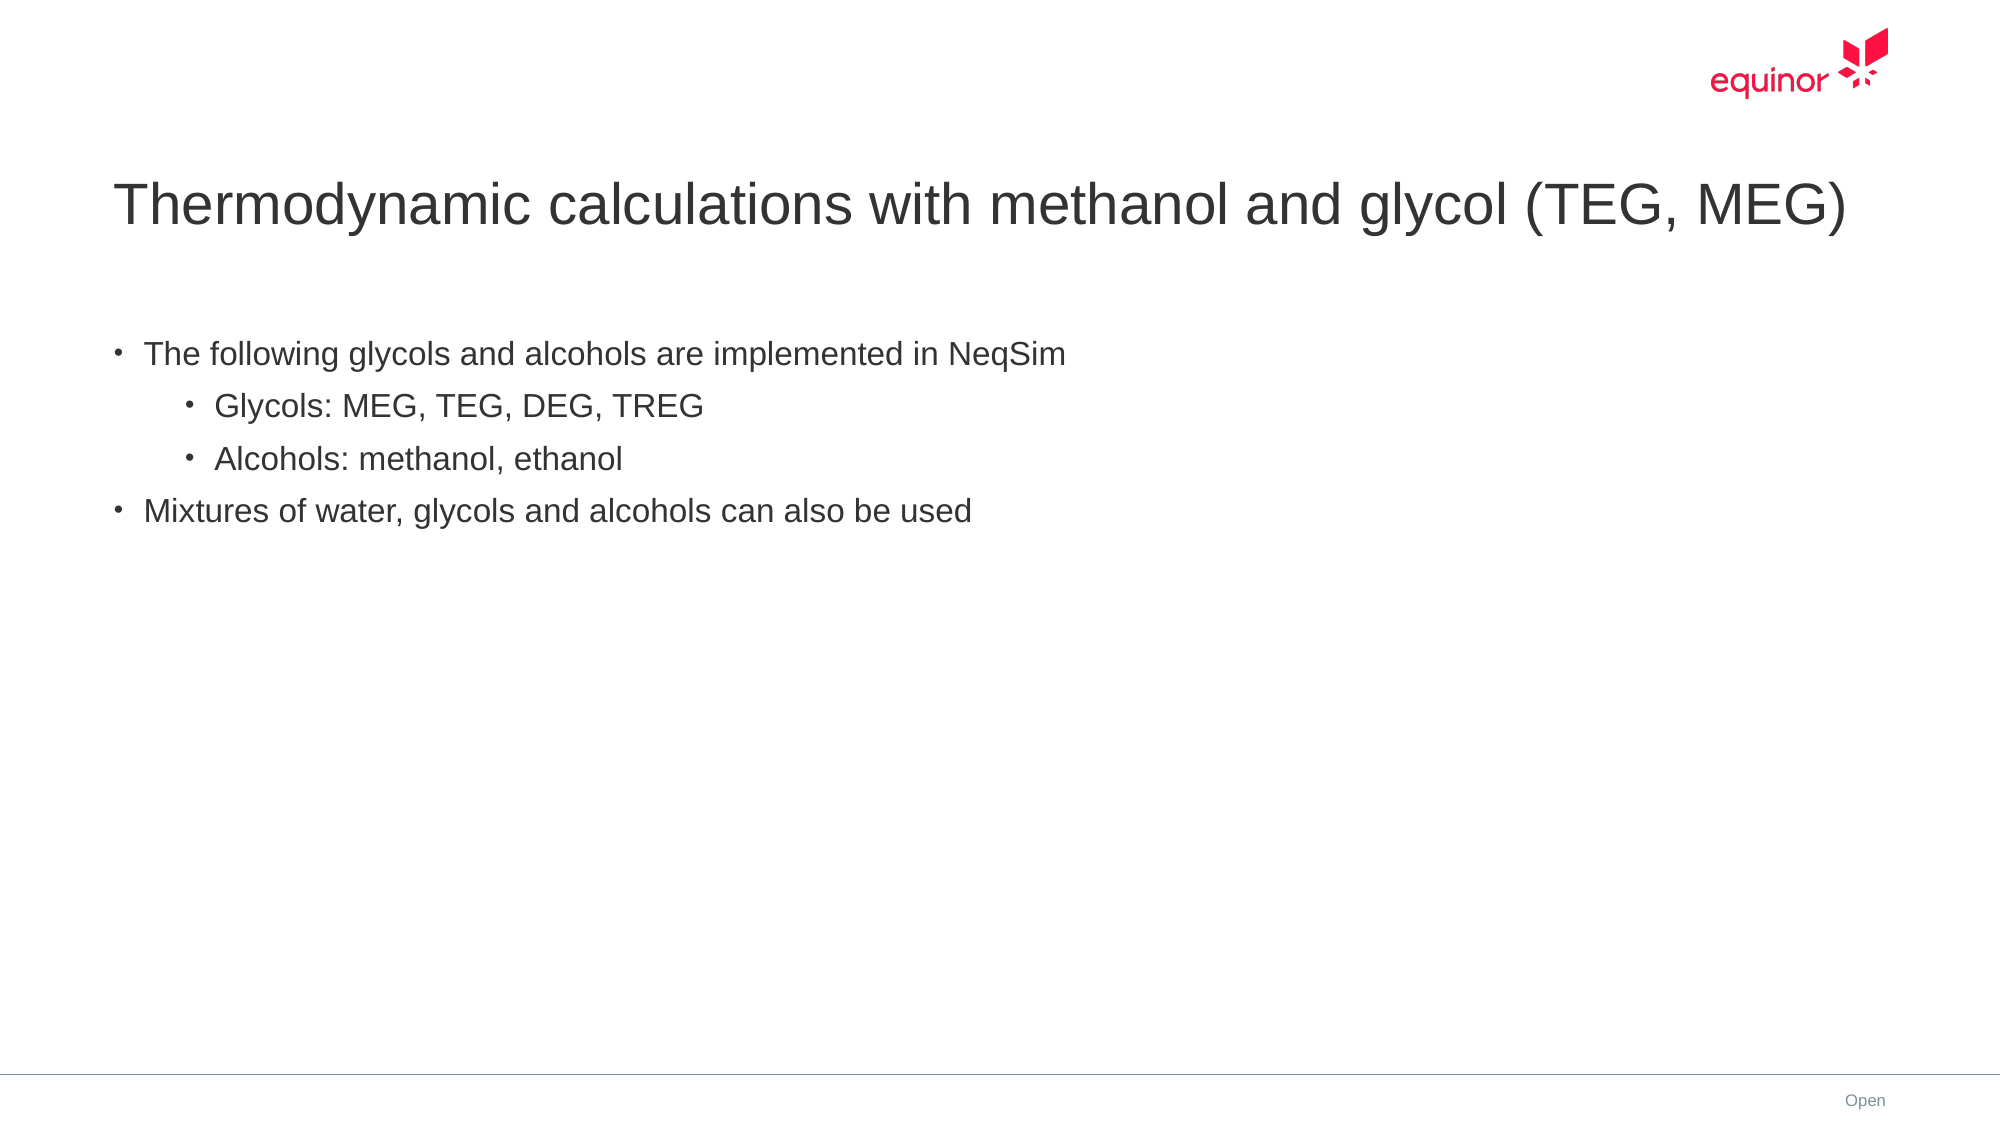

# Thermodynamic calculations with methanol and glycol (TEG, MEG)
The following glycols and alcohols are implemented in NeqSim
Glycols: MEG, TEG, DEG, TREG
Alcohols: methanol, ethanol
Mixtures of water, glycols and alcohols can also be used